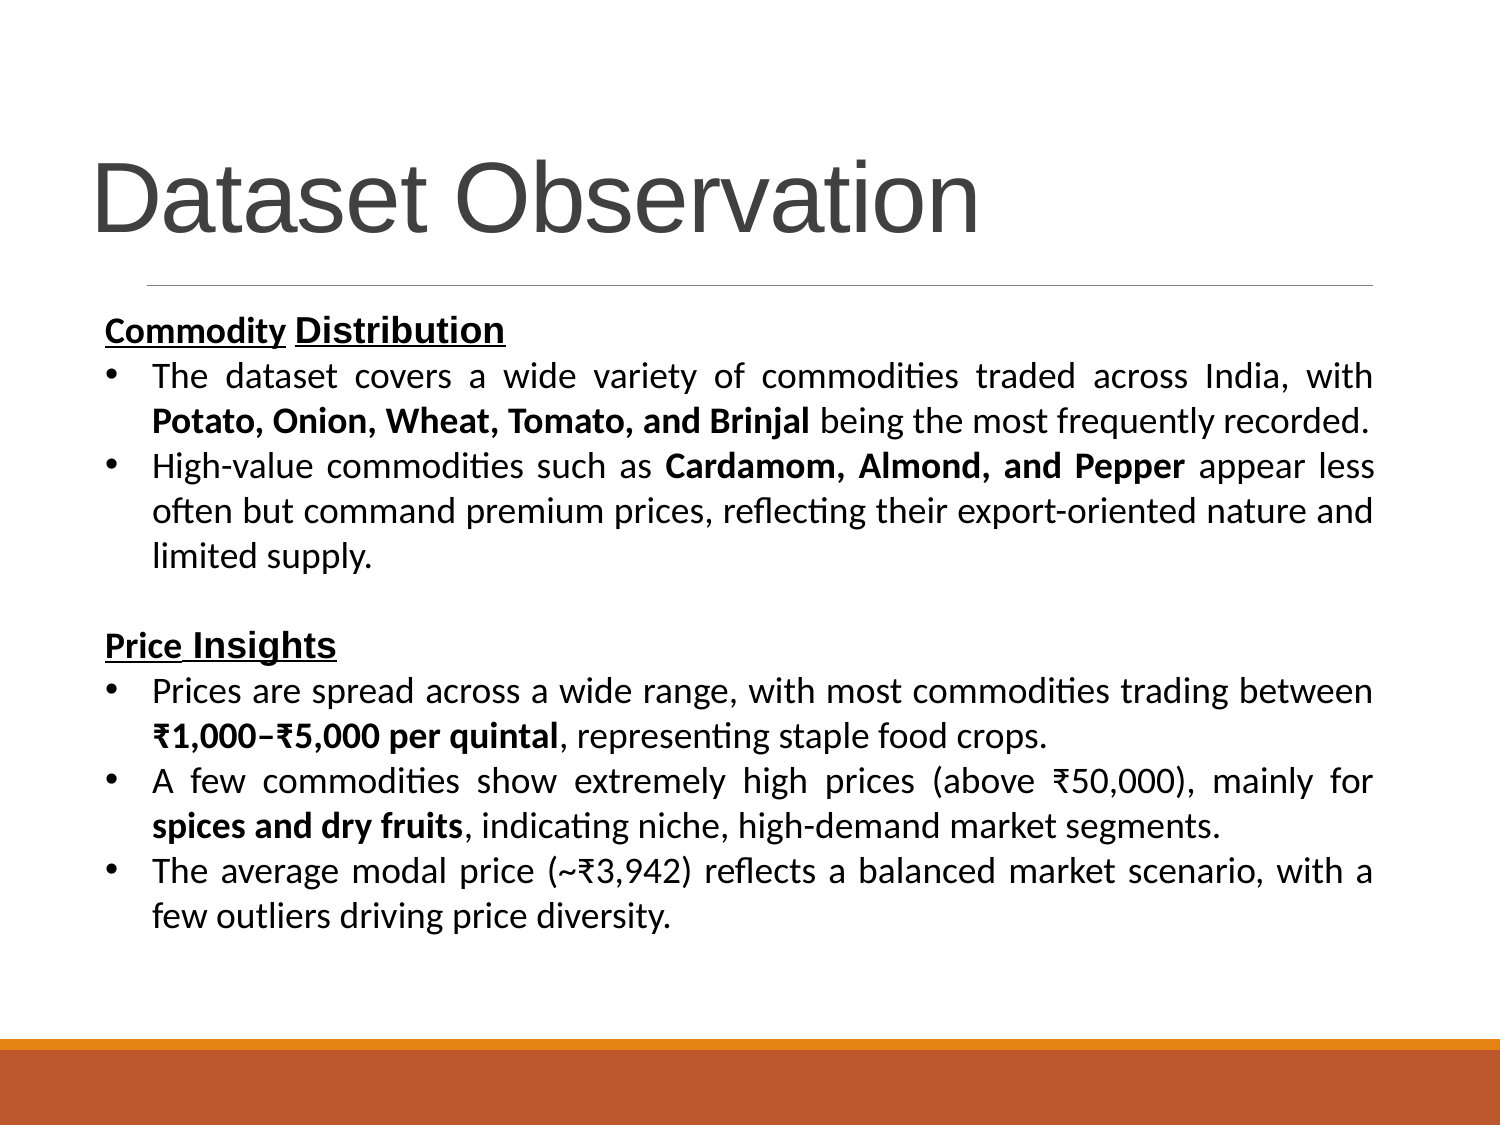

# Dataset Observation
Commodity Distribution
The dataset covers a wide variety of commodities traded across India, with Potato, Onion, Wheat, Tomato, and Brinjal being the most frequently recorded.
High-value commodities such as Cardamom, Almond, and Pepper appear less often but command premium prices, reflecting their export-oriented nature and limited supply.

Price Insights
Prices are spread across a wide range, with most commodities trading between ₹1,000–₹5,000 per quintal, representing staple food crops.
A few commodities show extremely high prices (above ₹50,000), mainly for spices and dry fruits, indicating niche, high-demand market segments.
The average modal price (~₹3,942) reflects a balanced market scenario, with a few outliers driving price diversity.